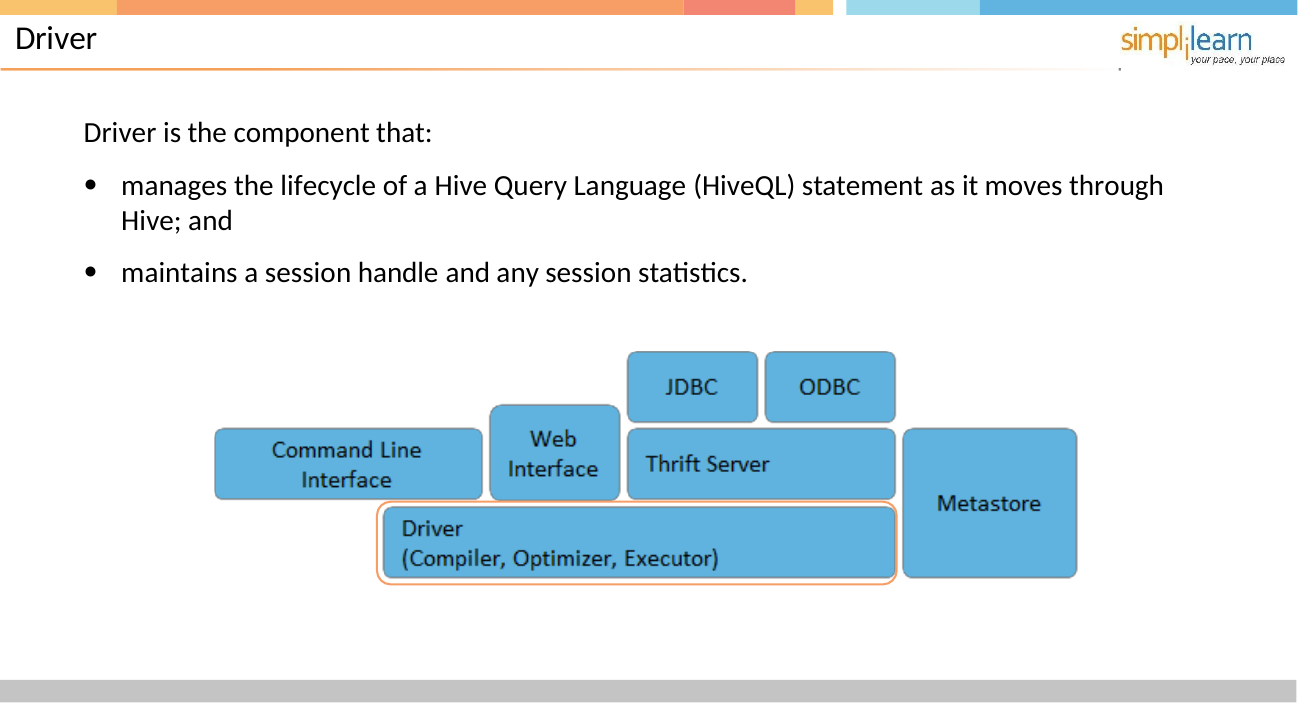

# Driver

Driver is the component that:
manages the lifecycle of a Hive Query Language (HiveQL) statement as it moves through Hive; and
maintains a session handle and any session statistics.